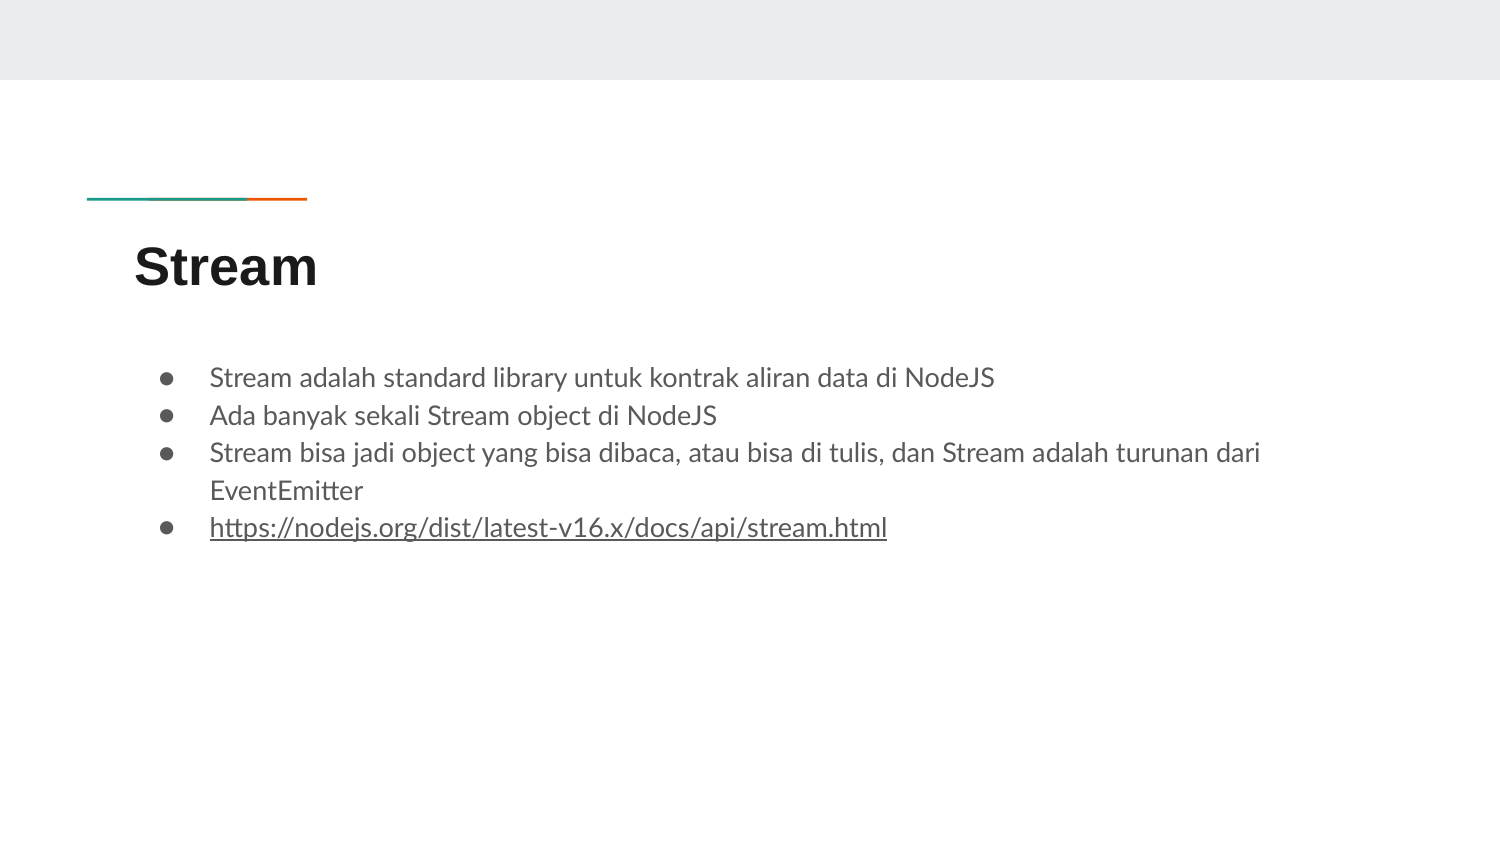

# Stream
Stream adalah standard library untuk kontrak aliran data di NodeJS
Ada banyak sekali Stream object di NodeJS
Stream bisa jadi object yang bisa dibaca, atau bisa di tulis, dan Stream adalah turunan dari EventEmitter
https://nodejs.org/dist/latest-v16.x/docs/api/stream.html